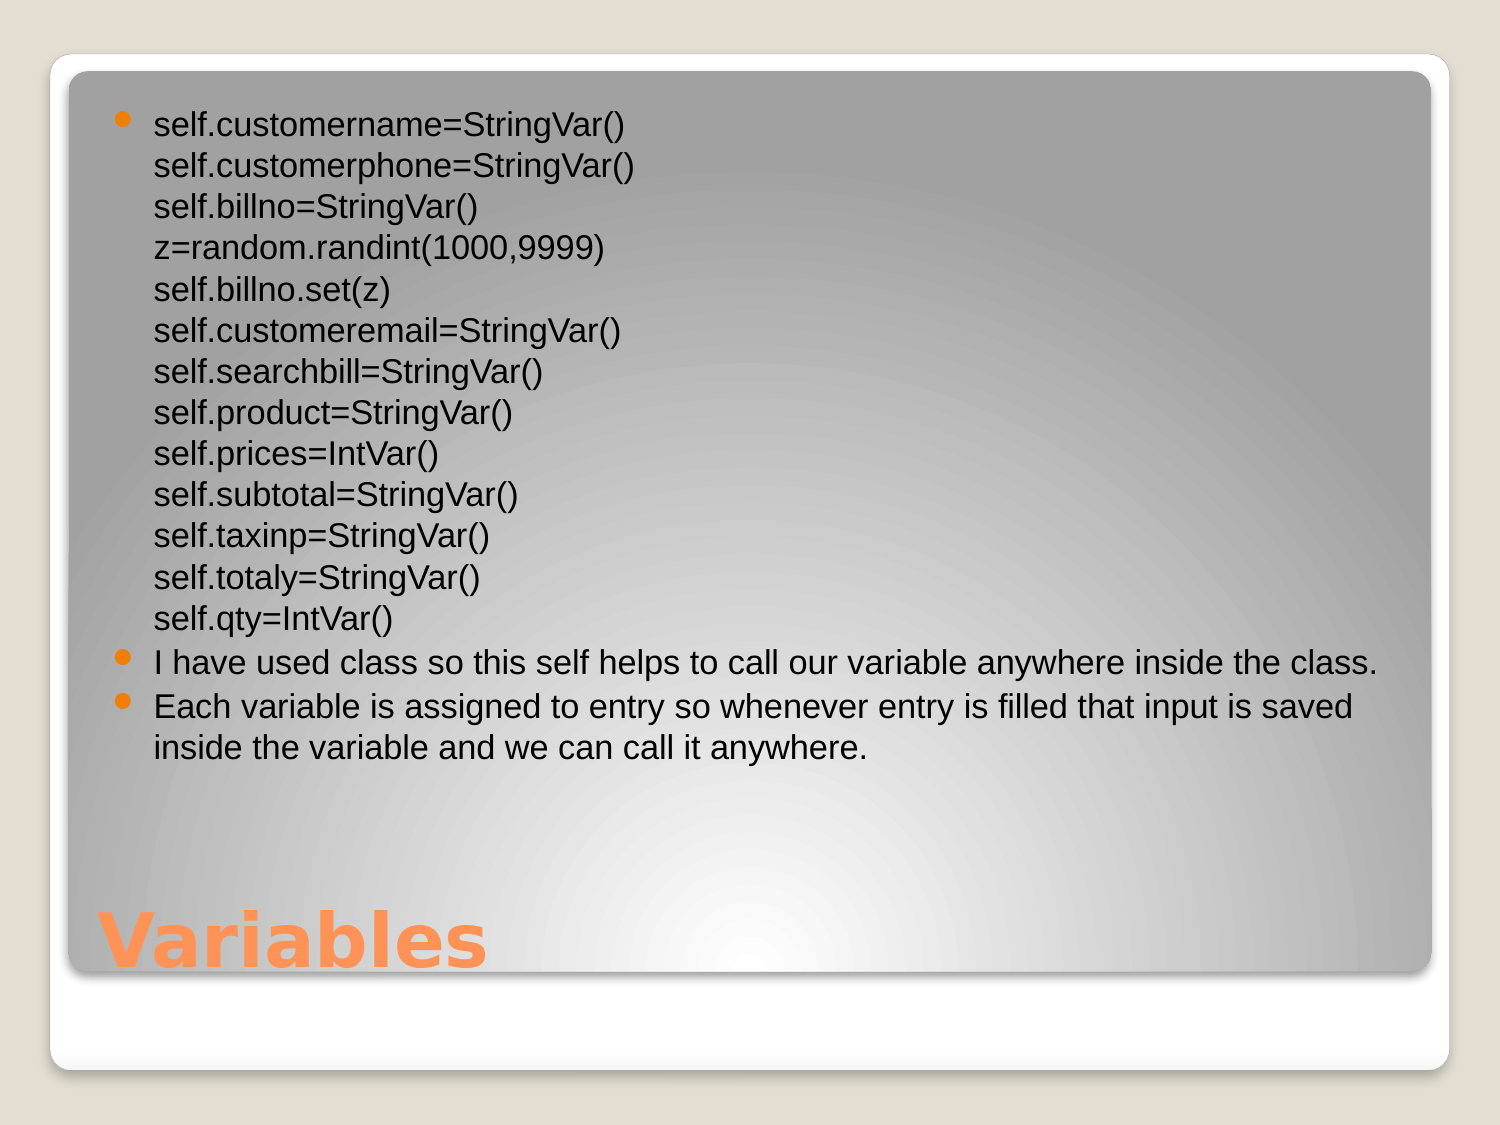

self.customername=StringVar()
self.customerphone=StringVar()
self.billno=StringVar()
z=random.randint(1000,9999)
self.billno.set(z)
self.customeremail=StringVar()
self.searchbill=StringVar()
self.product=StringVar()
self.prices=IntVar()
self.subtotal=StringVar()
self.taxinp=StringVar()
self.totaly=StringVar()
self.qty=IntVar()
I have used class so this self helps to call our variable anywhere inside the class.
Each variable is assigned to entry so whenever entry is filled that input is saved inside the variable and we can call it anywhere.
# Variables